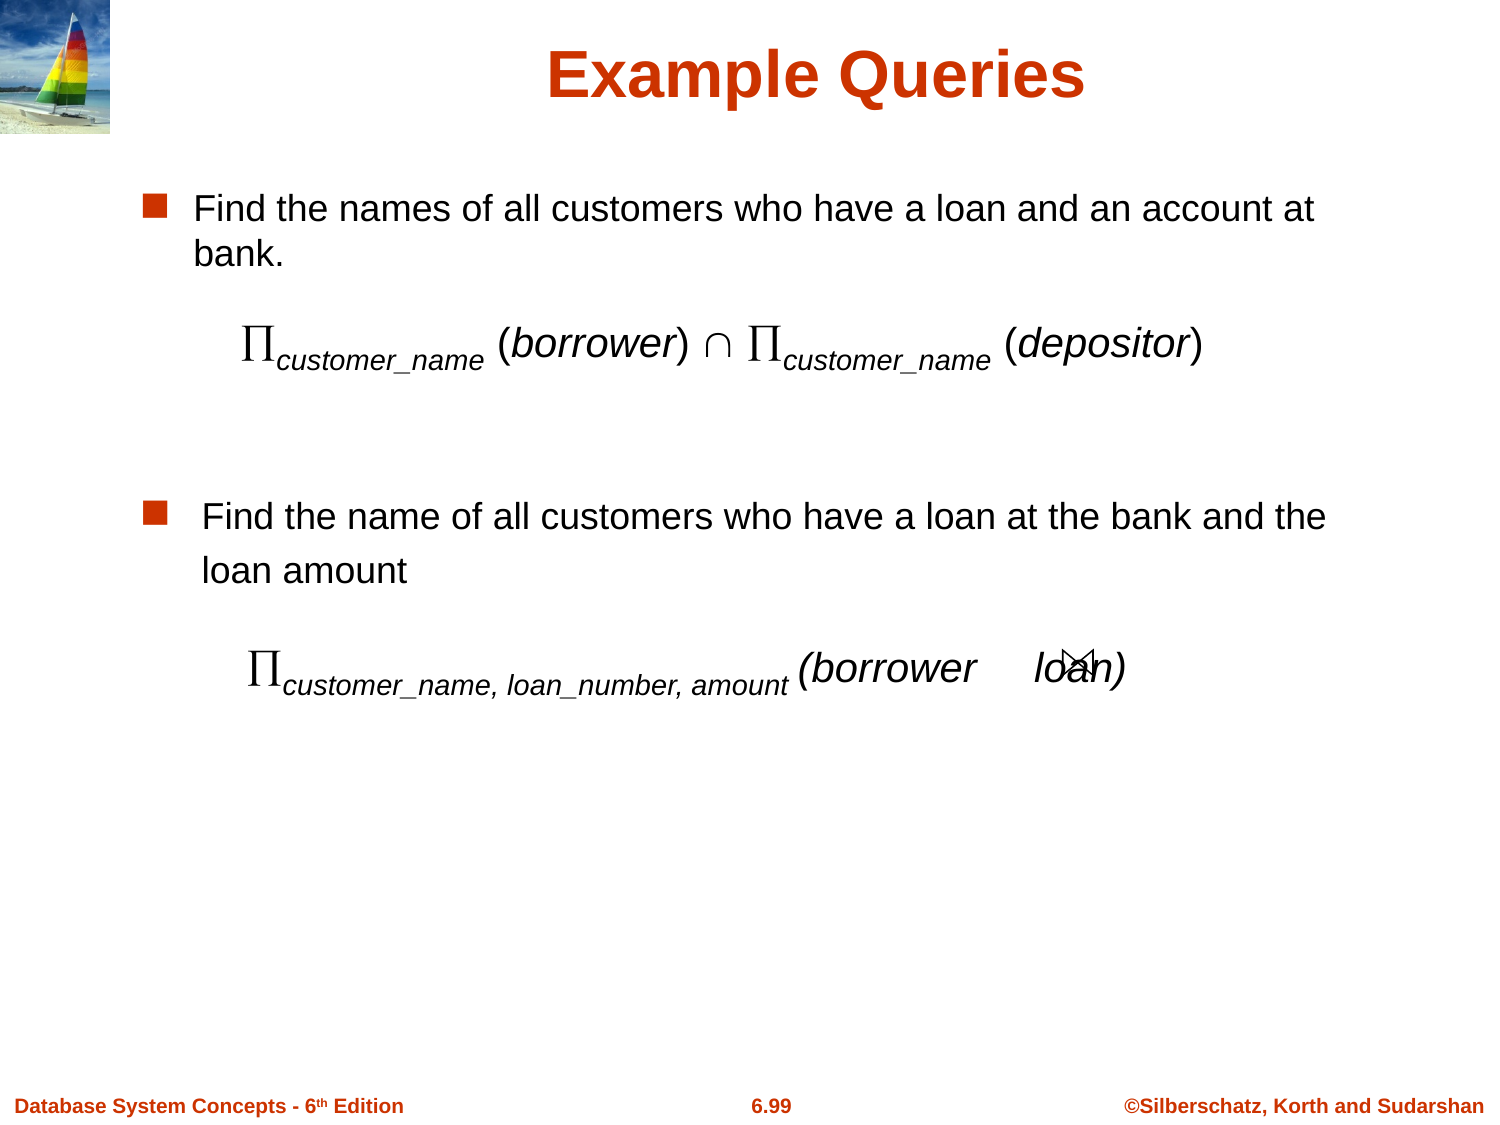

Example Queries
Find the names of all customers who have a loan and an account at bank.
∏customer_name (borrower) ∩ ∏customer_name (depositor)

Find the name of all customers who have a loan at the bank and the loan amount
∏customer_name, loan_number, amount (borrower     loan)